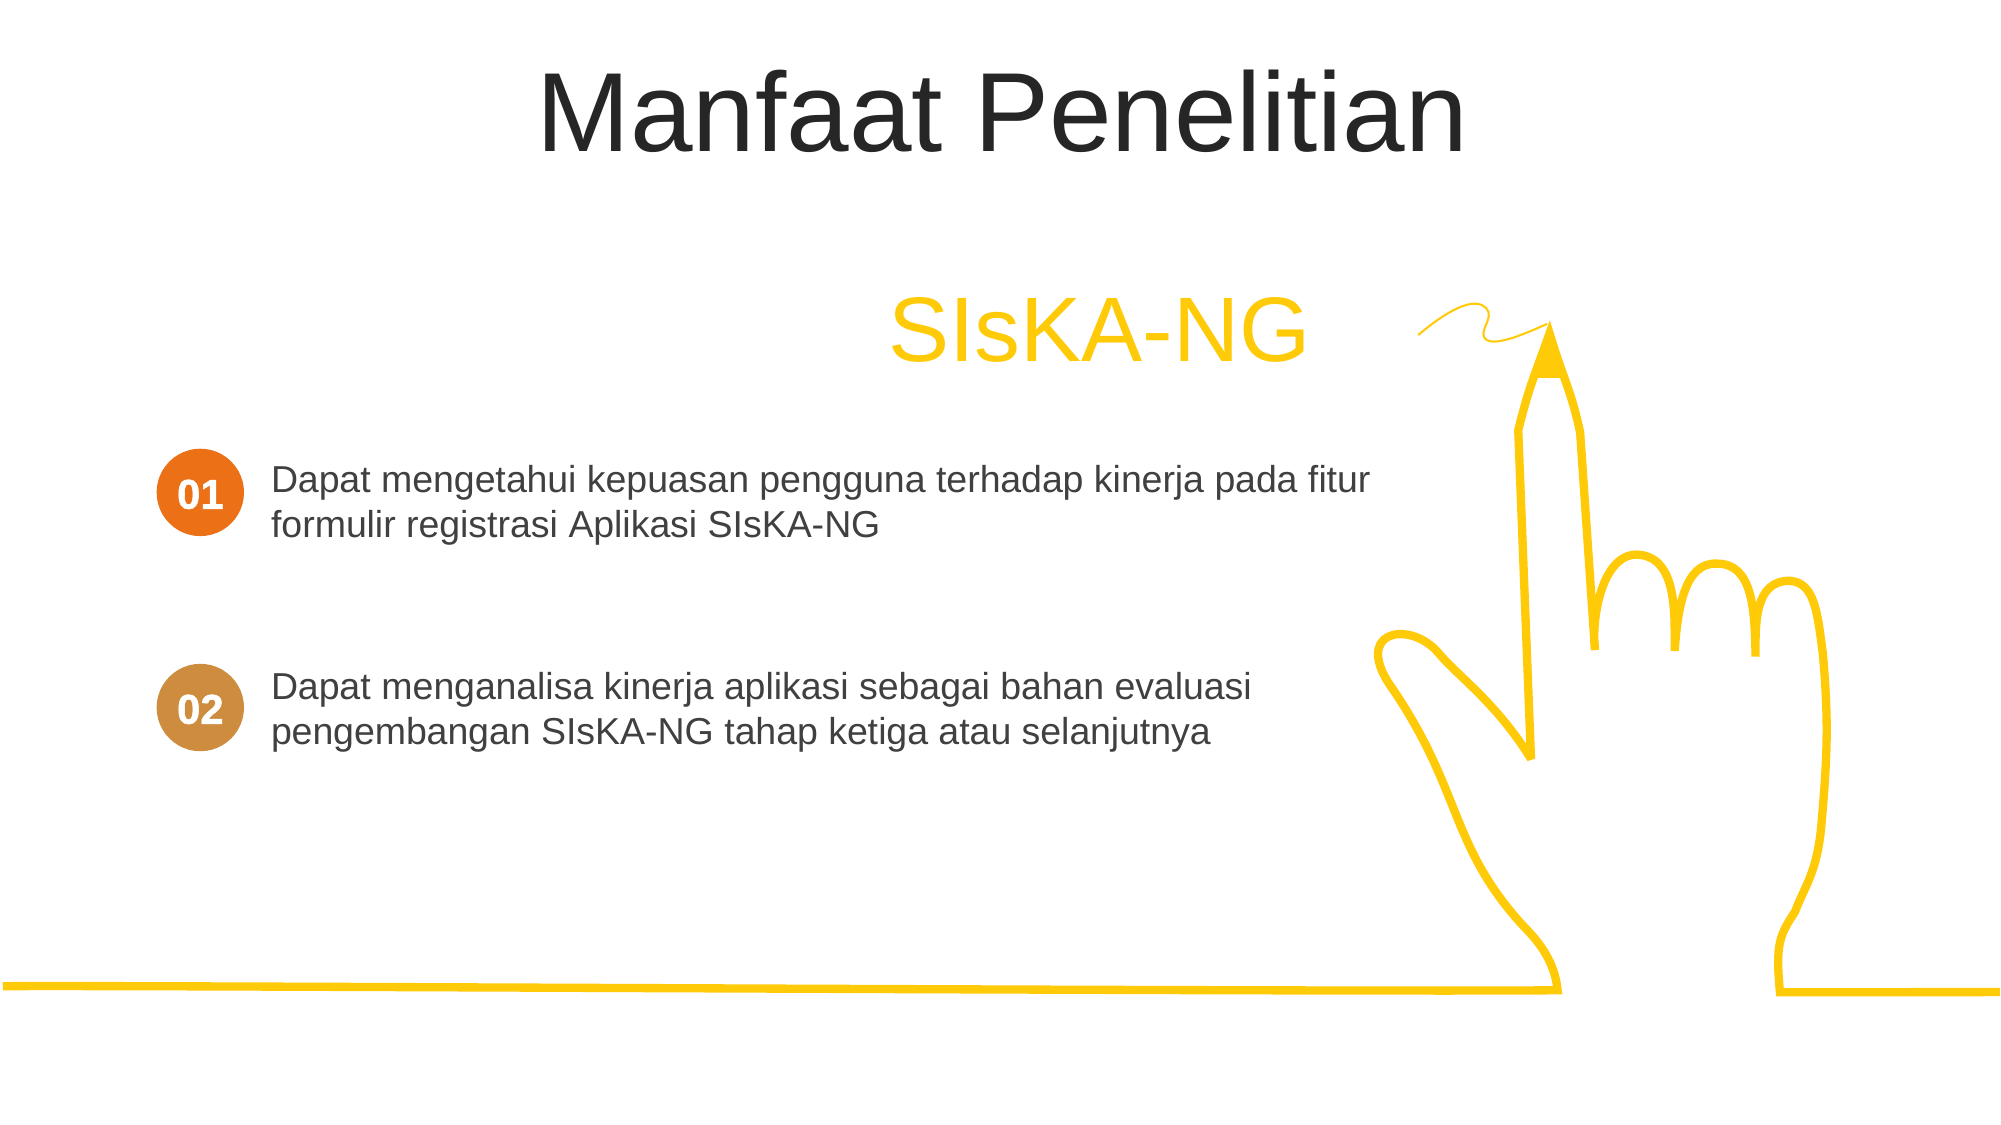

Manfaat Penelitian
SIsKA-NG

Dapat mengetahui kepuasan pengguna terhadap kinerja pada fitur formulir registrasi Aplikasi SIsKA-NG

01

Dapat menganalisa kinerja aplikasi sebagai bahan evaluasi pengembangan SIsKA-NG tahap ketiga atau selanjutnya

02